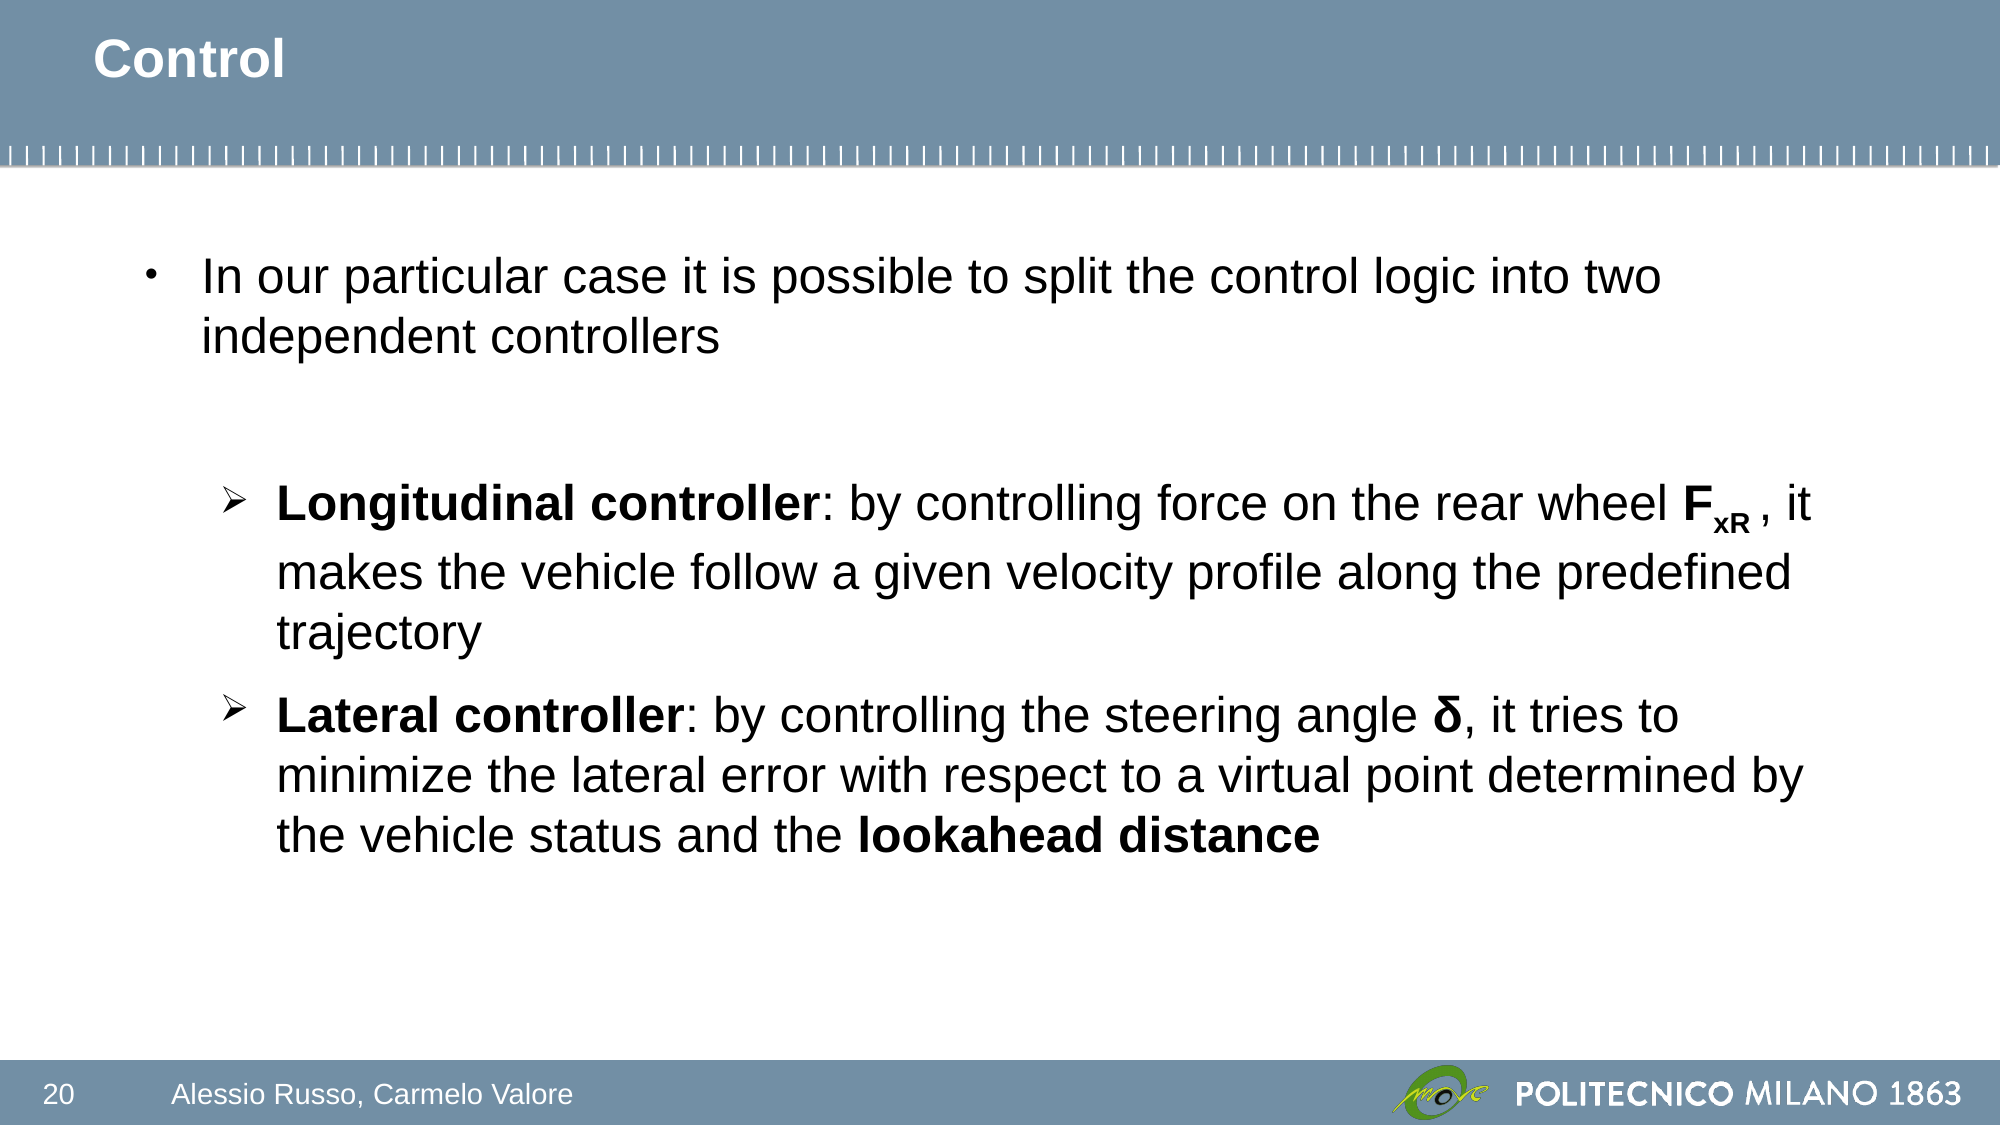

Control
In our particular case it is possible to split the control logic into two independent controllers

Longitudinal controller: by controlling force on the rear wheel FxR , it makes the vehicle follow a given velocity profile along the predefined trajectory
Lateral controller: by controlling the steering angle δ, it tries to minimize the lateral error with respect to a virtual point determined by the vehicle status and the lookahead distance

20
Alessio Russo, Carmelo Valore